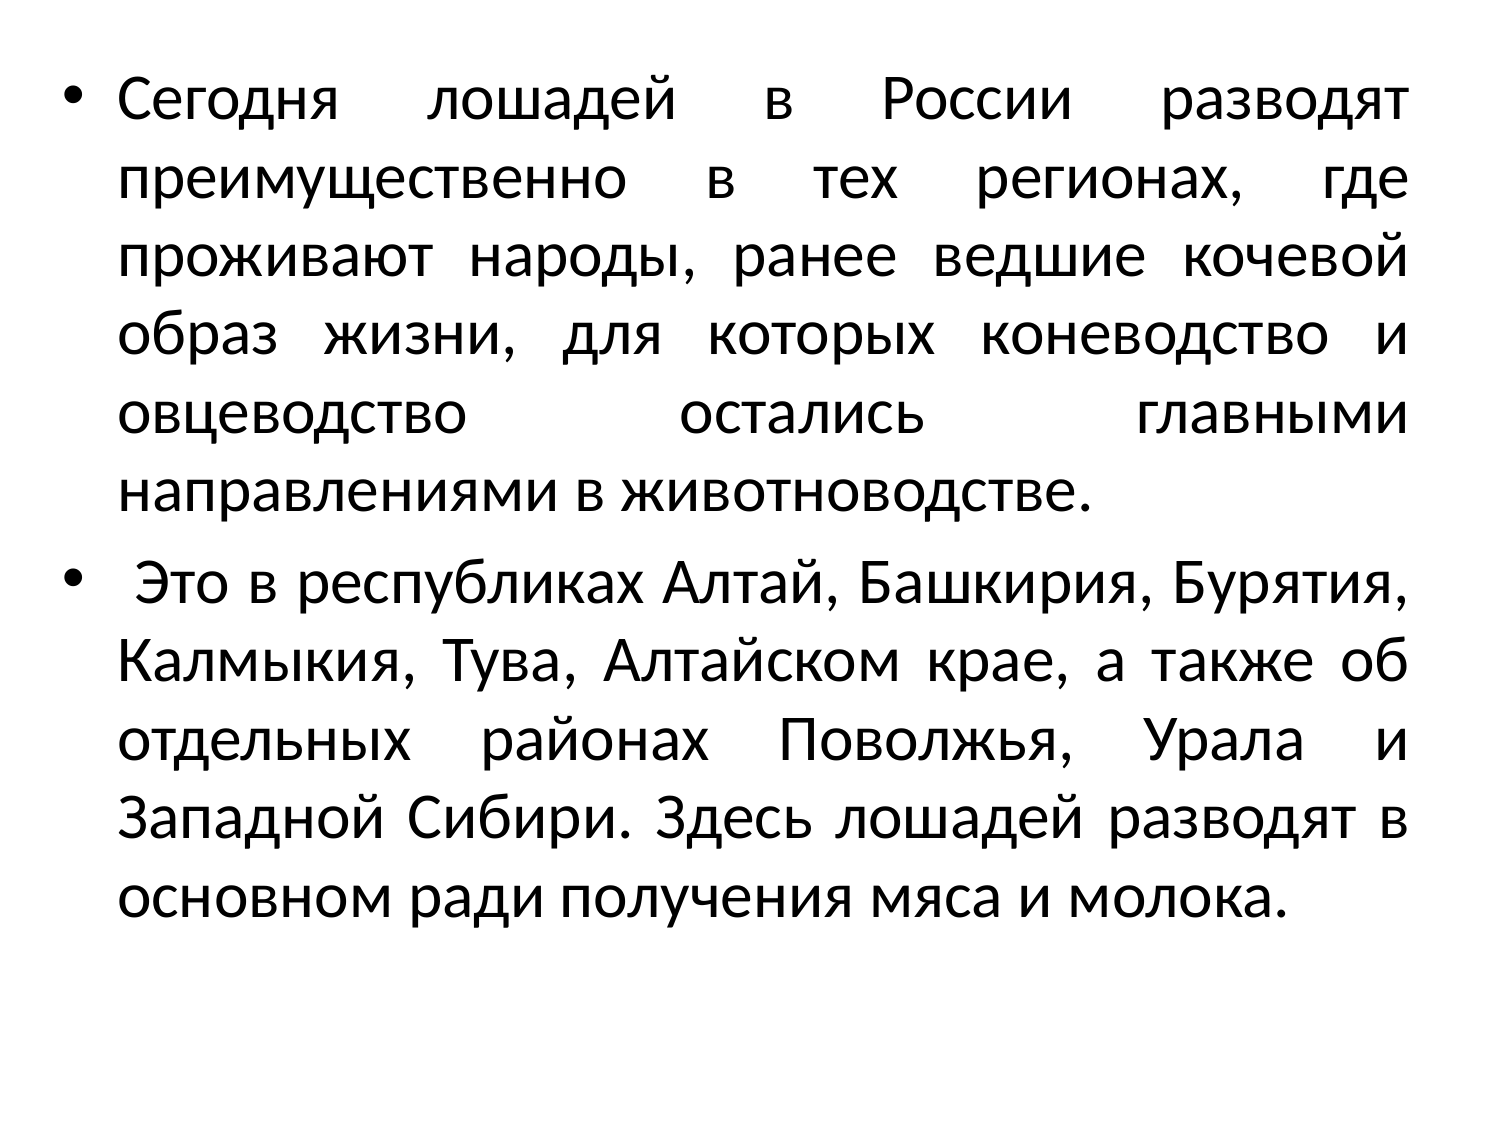

Сегодня лошадей в России разводят преимущественно в тех регионах, где проживают народы, ранее ведшие кочевой образ жизни, для которых коневодство и овцеводство остались главными направлениями в животноводстве.
 Это в республиках Алтай, Башкирия, Бурятия, Калмыкия, Тува, Алтайском крае, а также об отдельных районах Поволжья, Урала и Западной Сибири. Здесь лошадей разводят в основном ради получения мяса и молока.